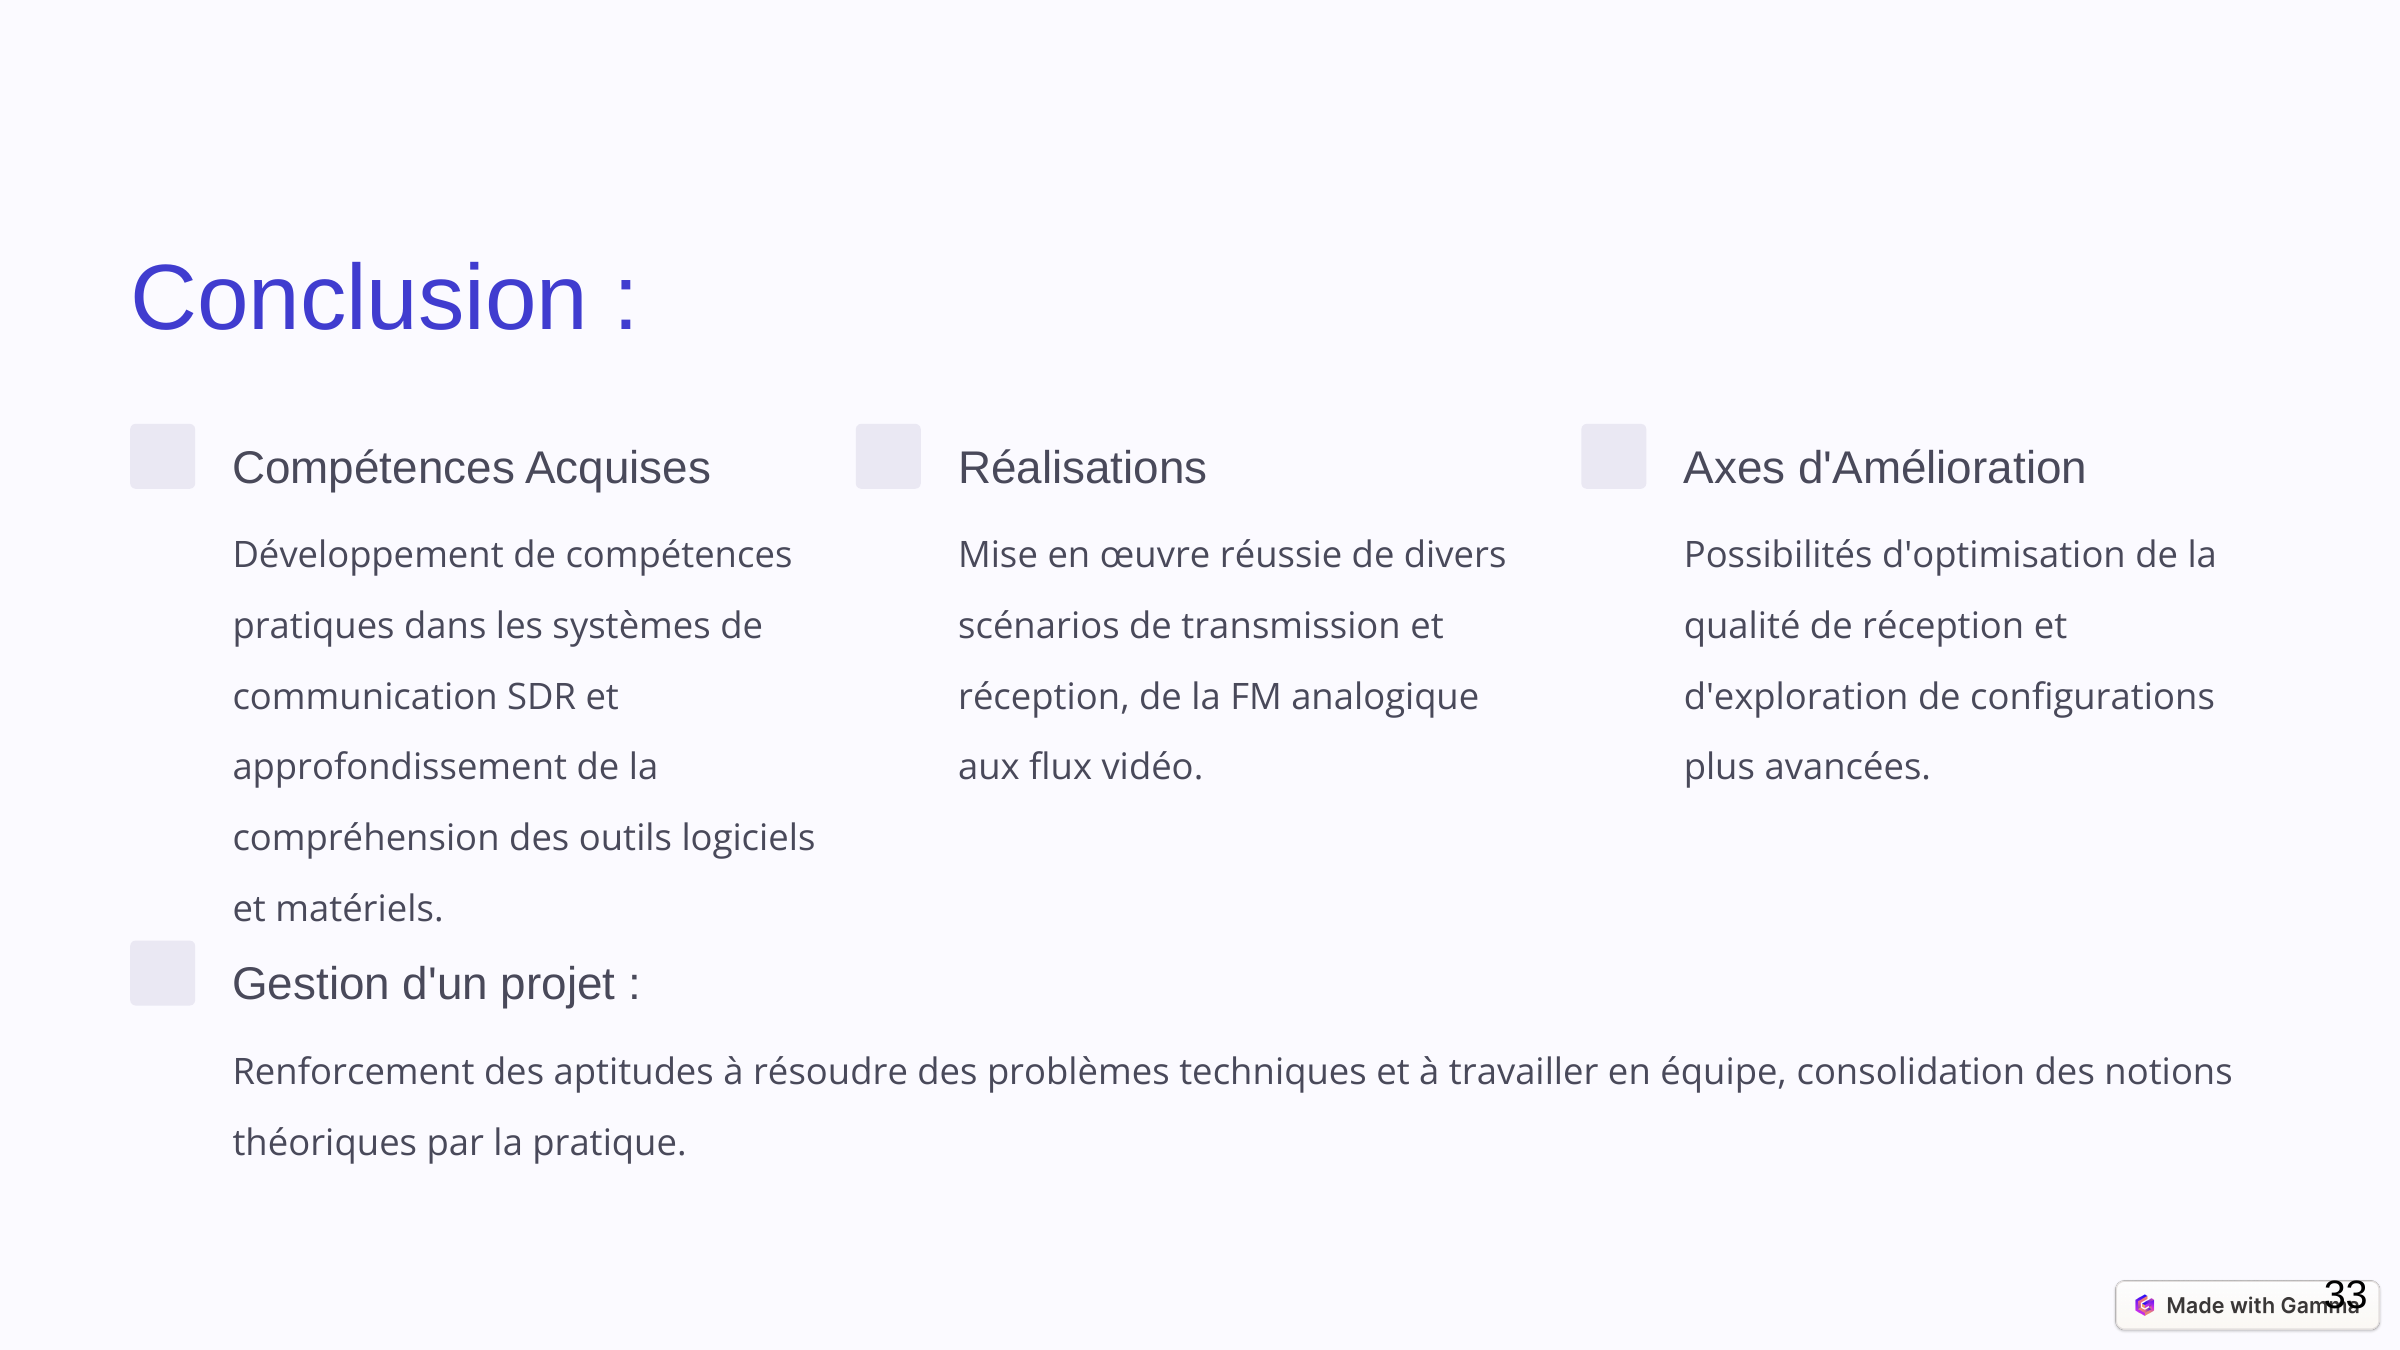

Conclusion :

Compétences Acquises

Réalisations

Axes d'Amélioration
Développement de compétences pratiques dans les systèmes de communication SDR et approfondissement de la compréhension des outils logiciels et matériels.
Mise en œuvre réussie de divers scénarios de transmission et réception, de la FM analogique aux flux vidéo.
Possibilités d'optimisation de la qualité de réception et d'exploration de configurations plus avancées.

Gestion d'un projet :
Renforcement des aptitudes à résoudre des problèmes techniques et à travailler en équipe, consolidation des notions théoriques par la pratique.
33